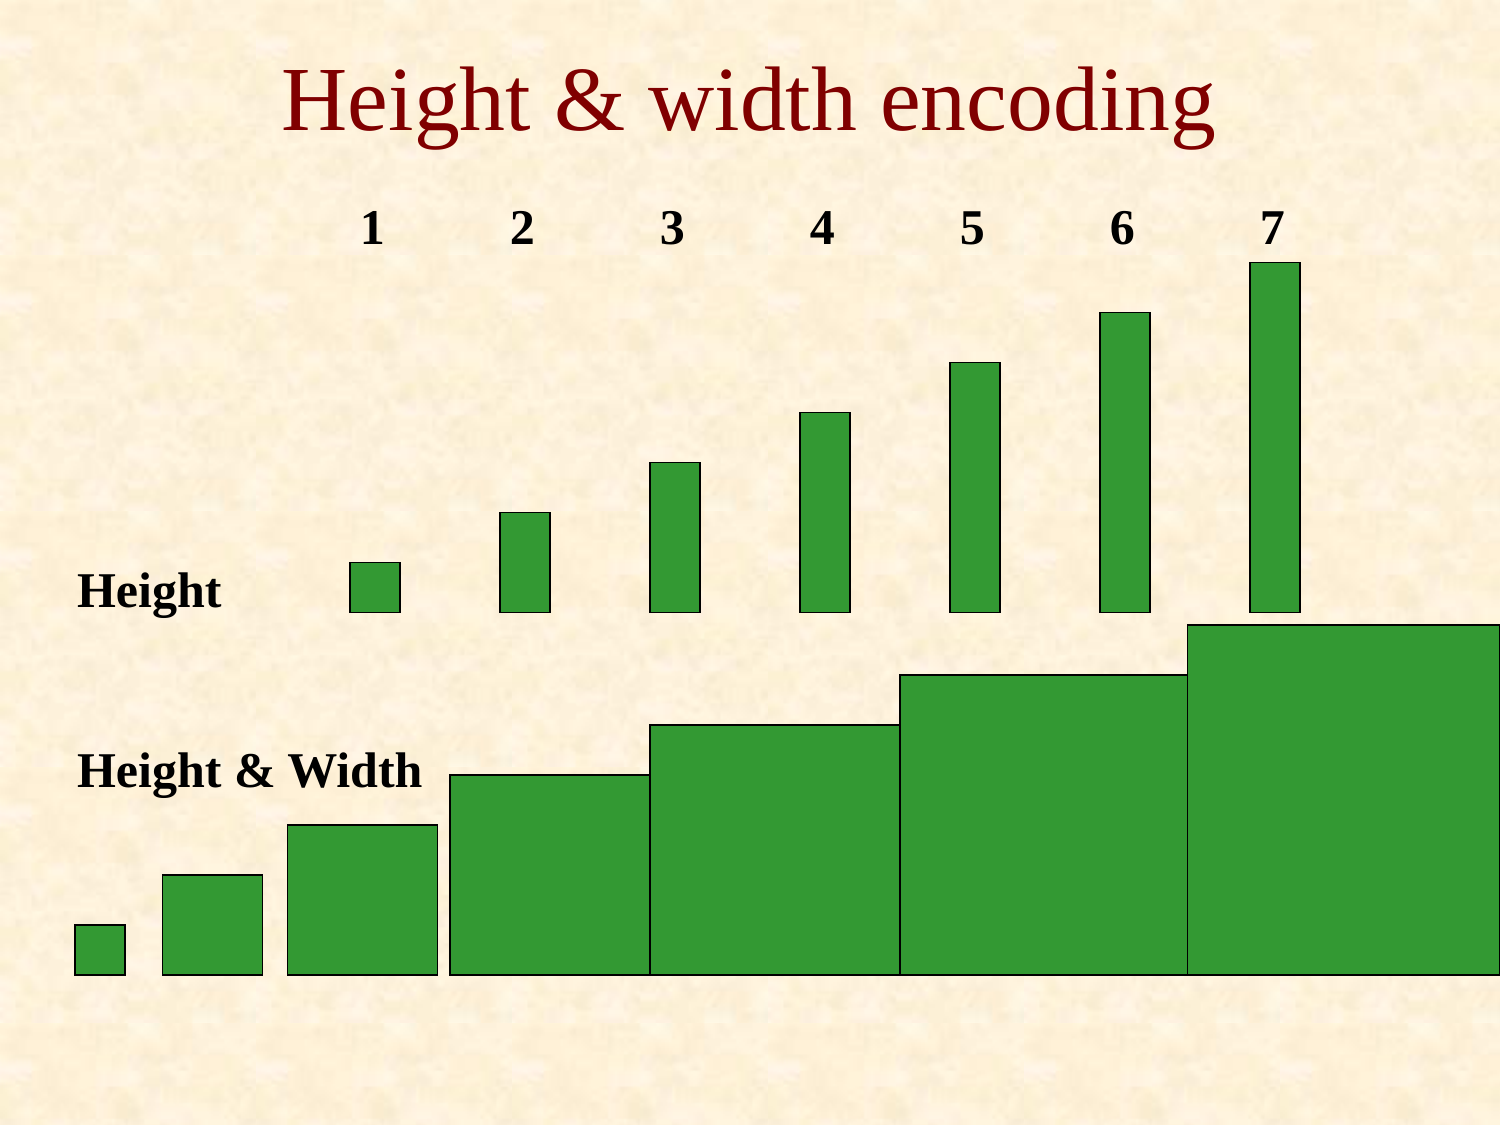

# Height & width encoding
1	2	3	4	5	6	7

Height

Height & Width